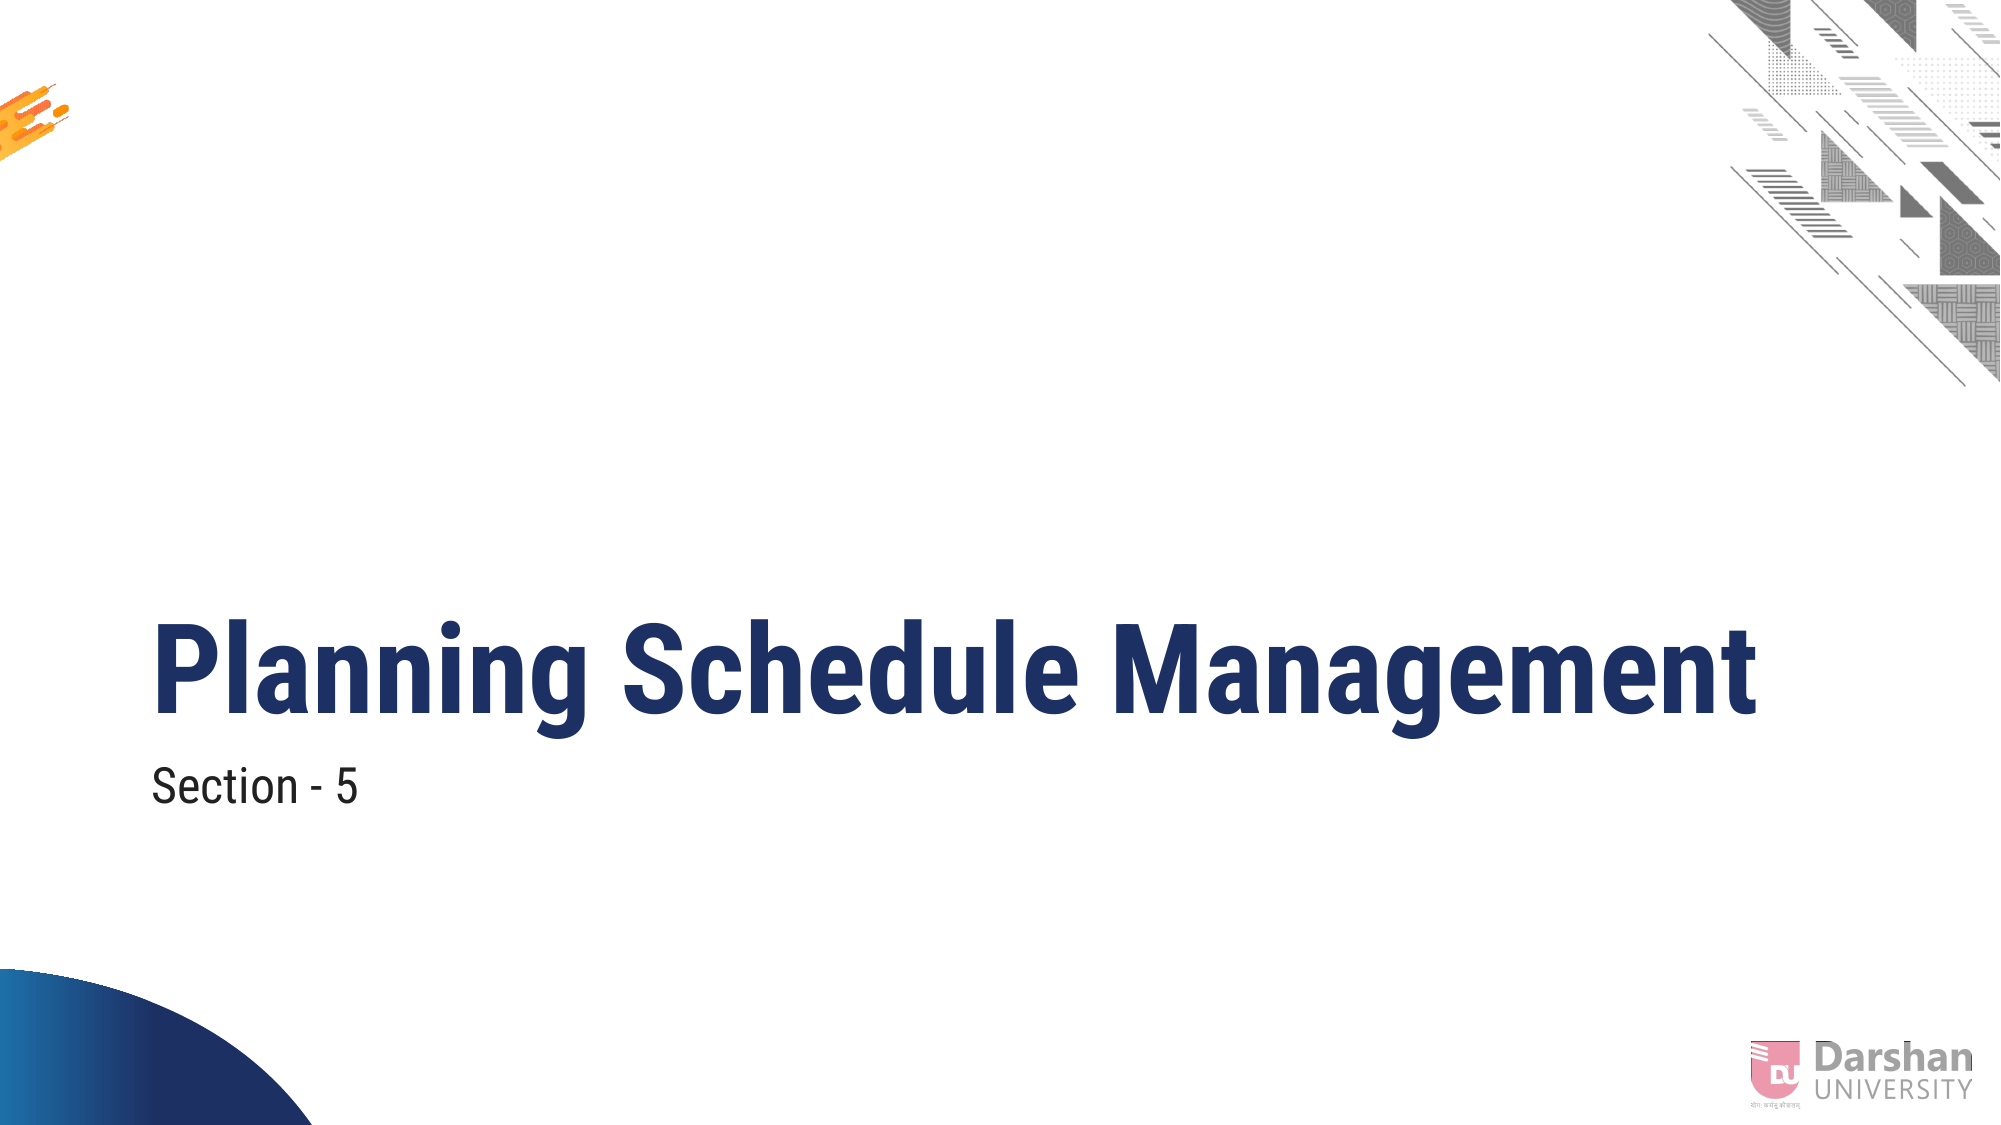

# Planning Schedule Management
Section - 5